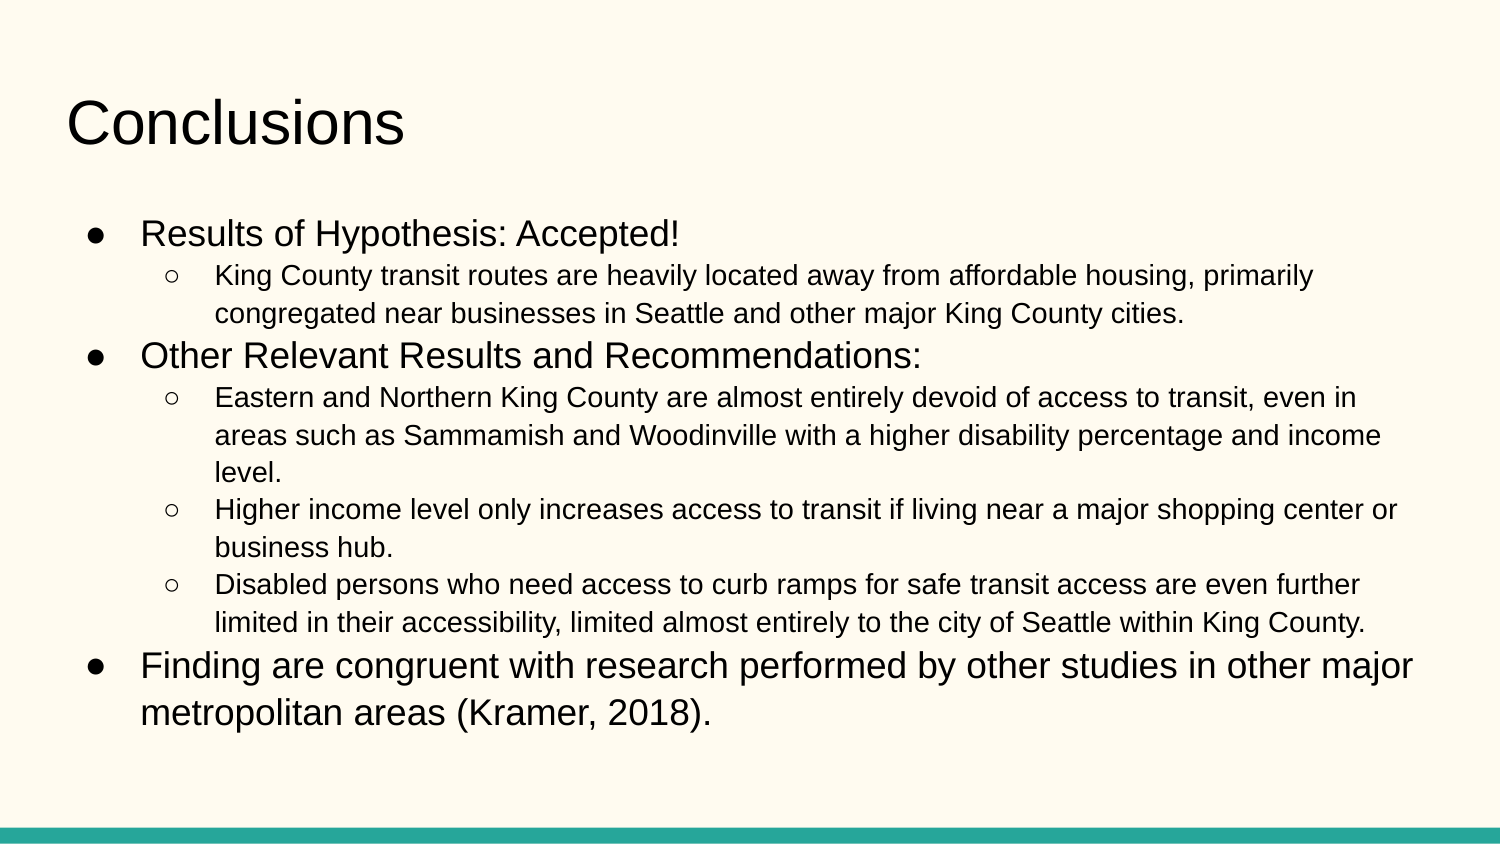

# Conclusions
Results of Hypothesis: Accepted!
King County transit routes are heavily located away from affordable housing, primarily congregated near businesses in Seattle and other major King County cities.
Other Relevant Results and Recommendations:
Eastern and Northern King County are almost entirely devoid of access to transit, even in areas such as Sammamish and Woodinville with a higher disability percentage and income level.
Higher income level only increases access to transit if living near a major shopping center or business hub.
Disabled persons who need access to curb ramps for safe transit access are even further limited in their accessibility, limited almost entirely to the city of Seattle within King County.
Finding are congruent with research performed by other studies in other major metropolitan areas (Kramer, 2018).